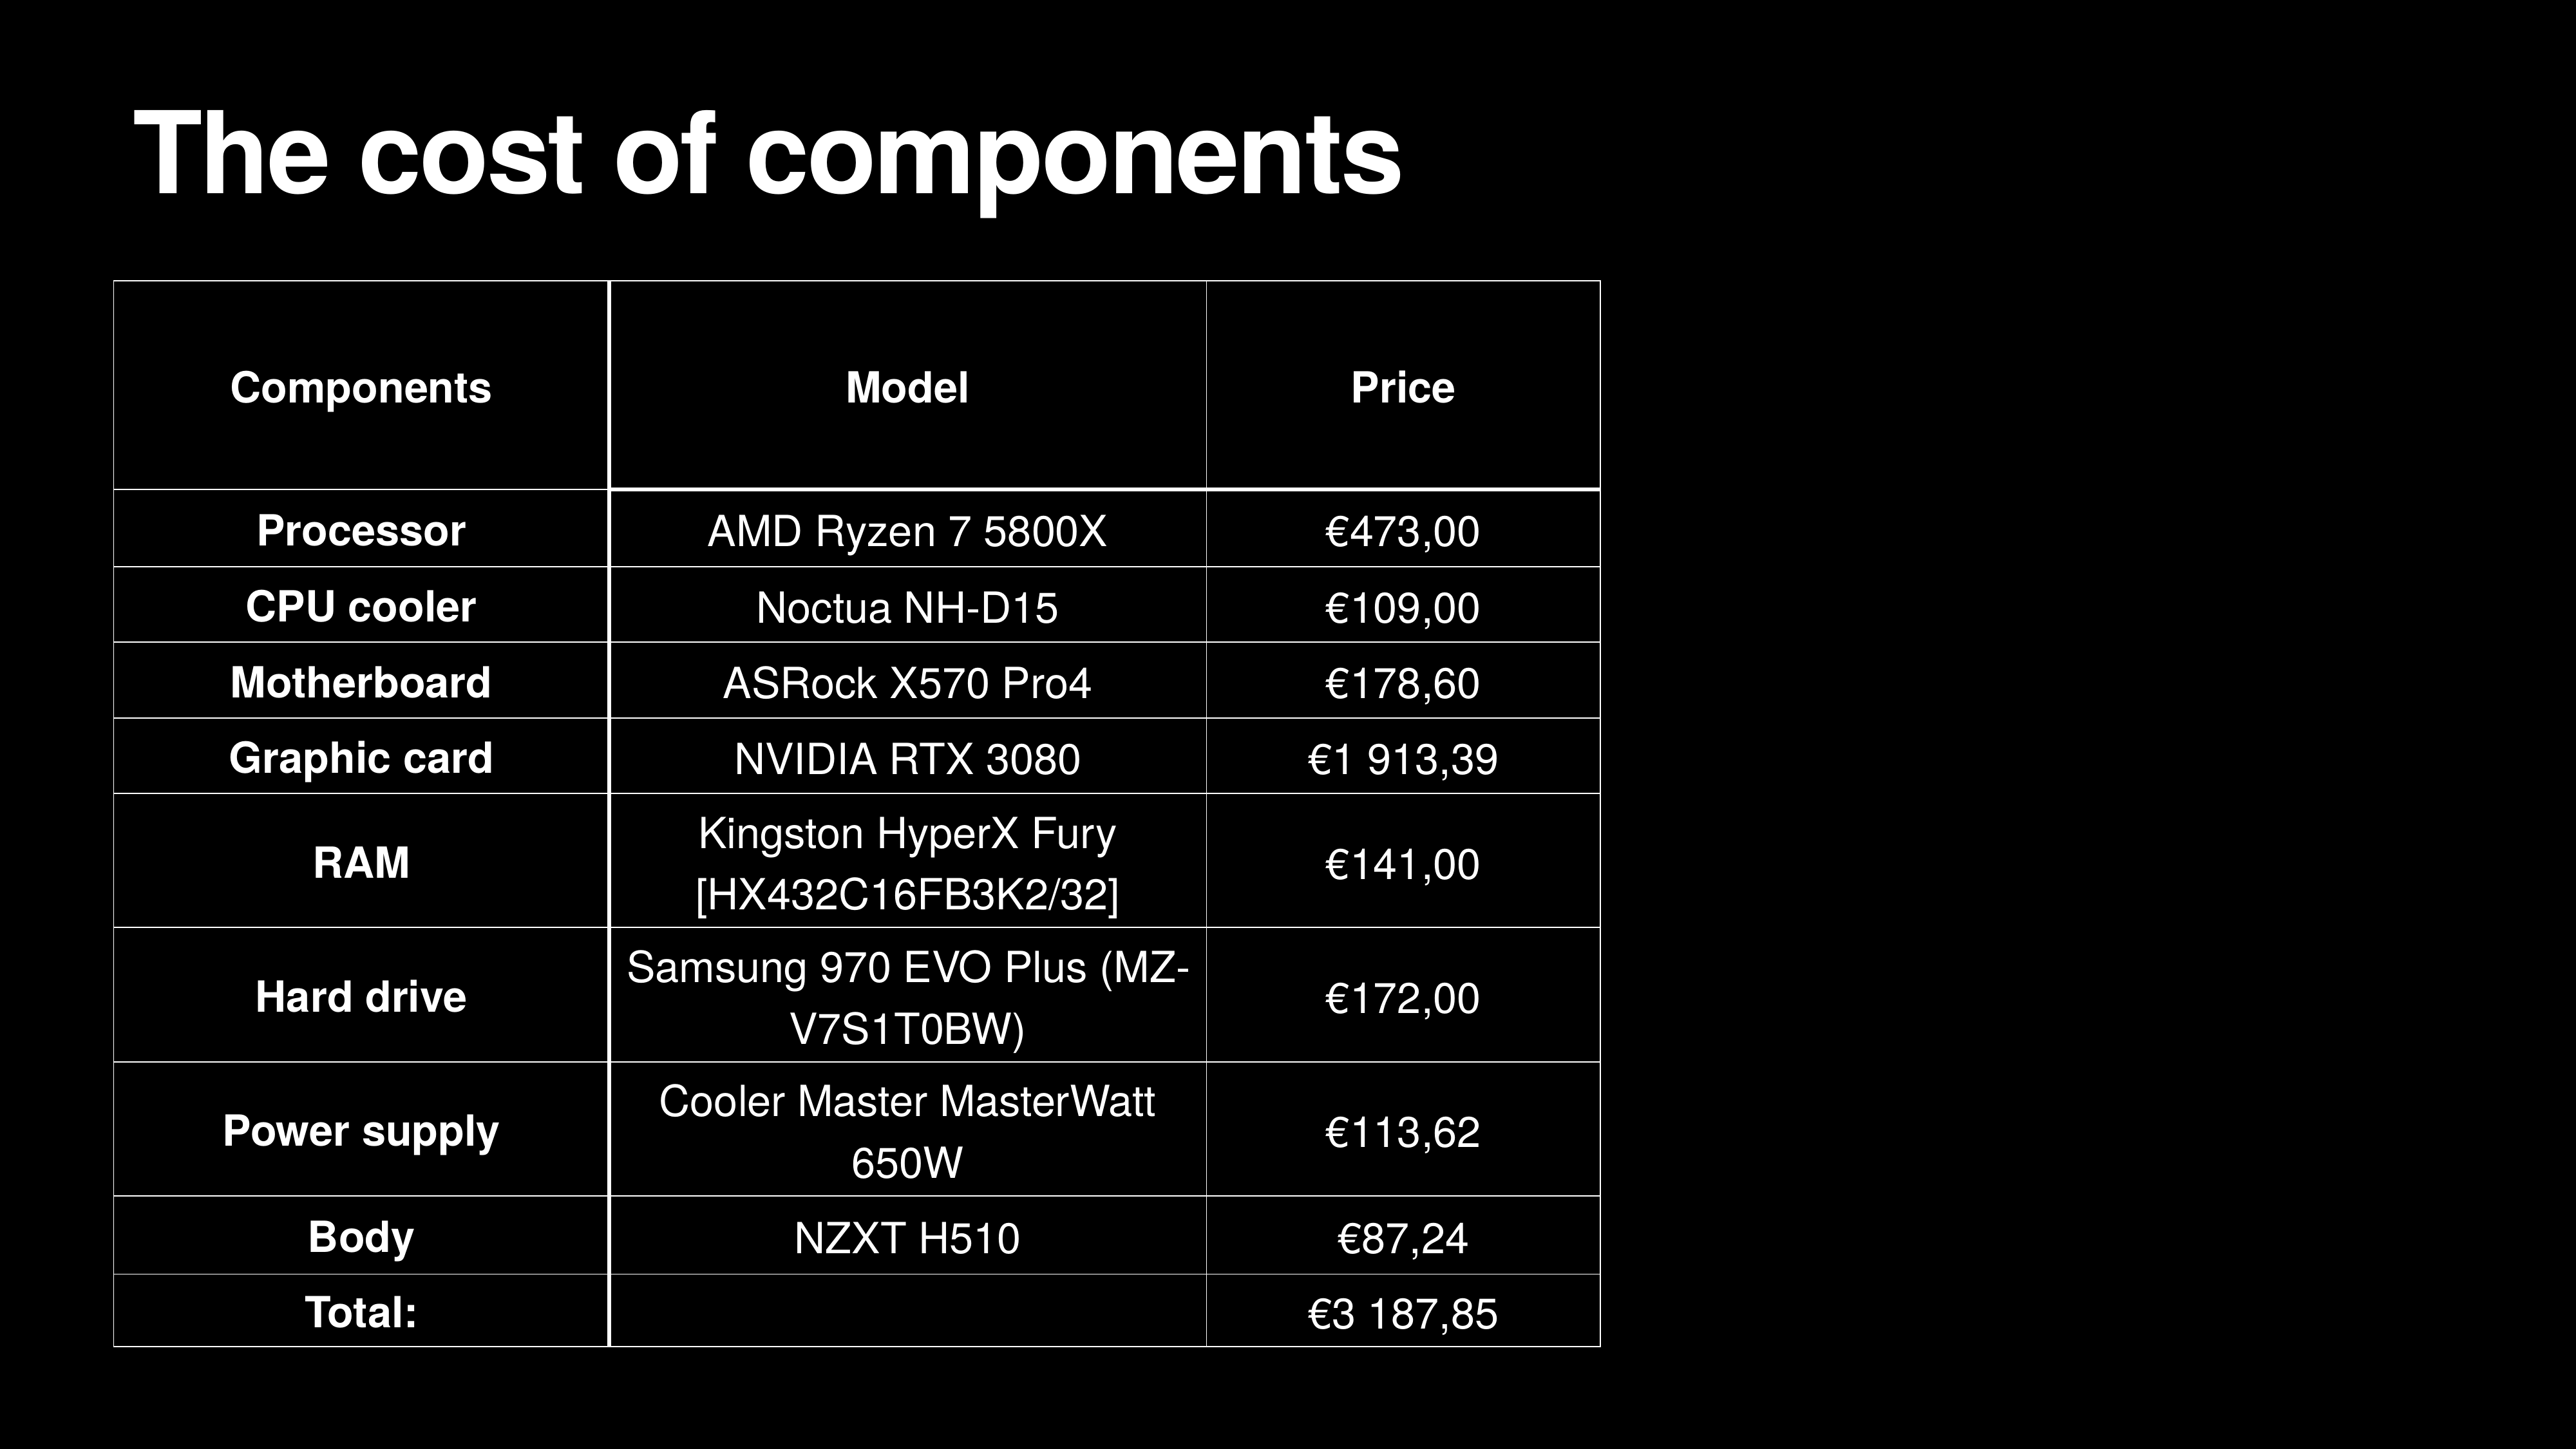

# The cost of components
| Components | Model | Price |
| --- | --- | --- |
| Processor | AMD Ryzen 7 5800X | €473,00 |
| CPU cooler | Noctua NH-D15 | €109,00 |
| Motherboard | ASRock X570 Pro4 | €178,60 |
| Graphic card | NVIDIA RTX 3080 | €1 913,39 |
| RAM | Kingston HyperX Fury [HX432C16FB3K2/32] | €141,00 |
| Hard drive | Samsung 970 EVO Plus (MZ-V7S1T0BW) | €172,00 |
| Power supply | Cooler Master MasterWatt 650W | €113,62 |
| Body | NZXT H510 | €87,24 |
| Total: |  | €3 187,85 |